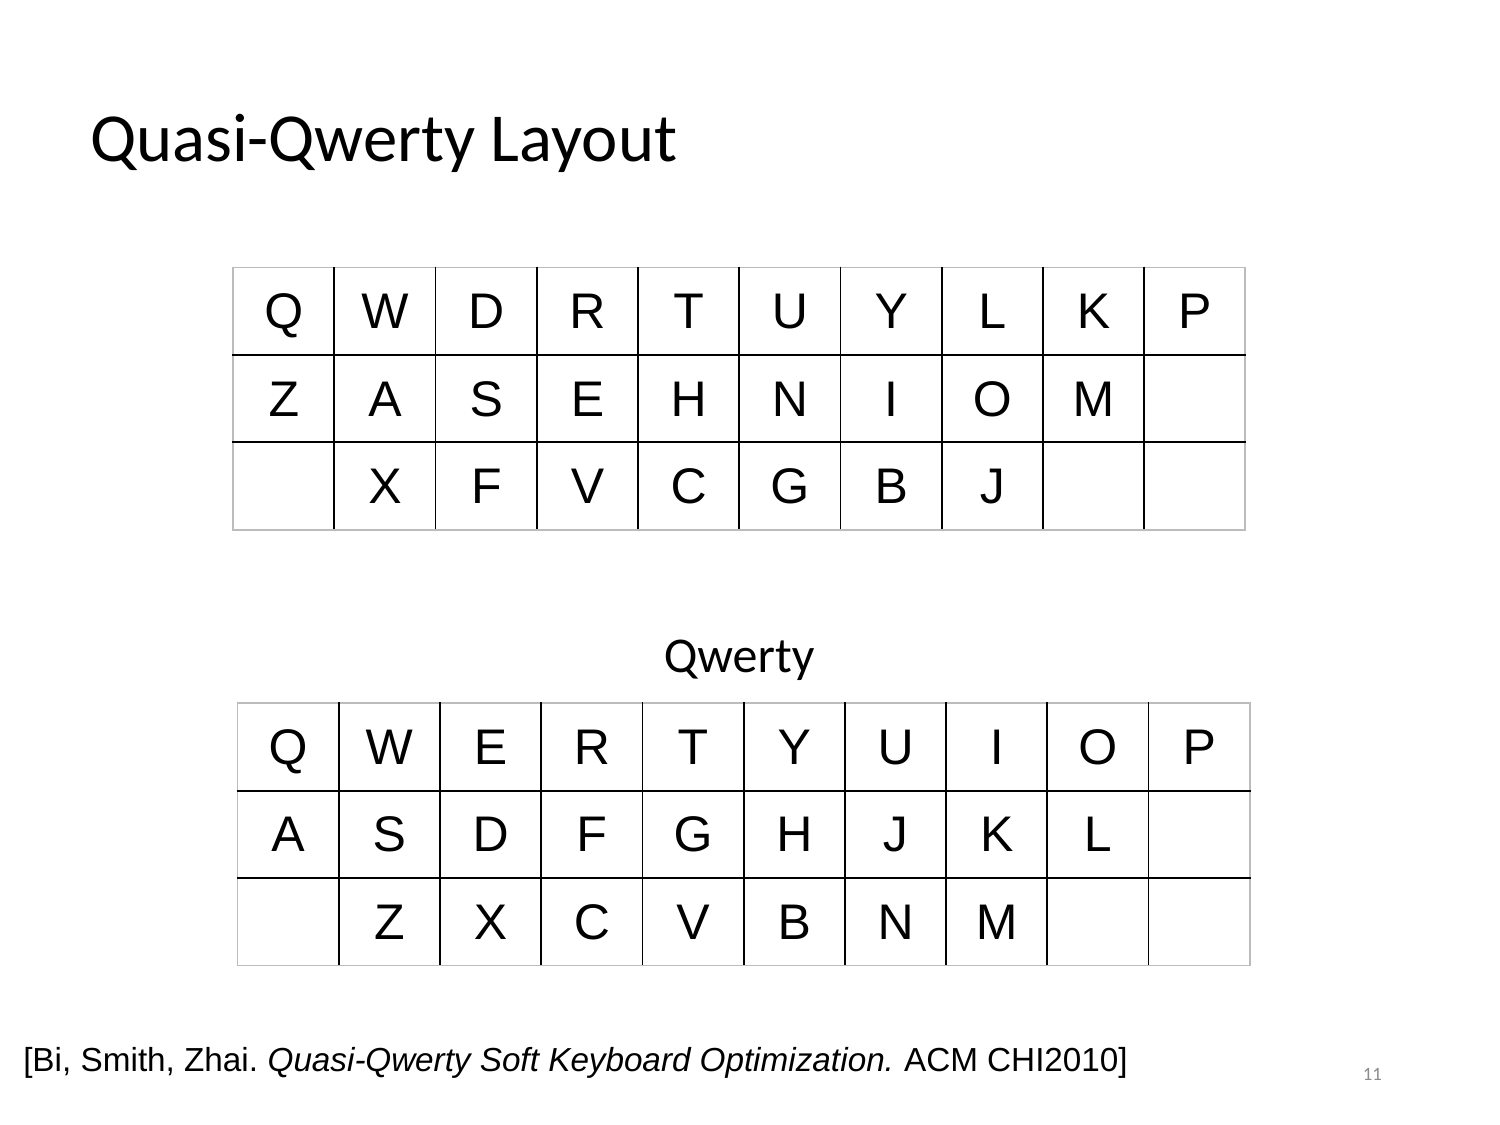

# Quasi-Qwerty Layout

| Q | W | D | R | T | U | Y | L | K | P |
| --- | --- | --- | --- | --- | --- | --- | --- | --- | --- |
| Z | A | S | E | H | N | I | O | M |  |
|  | X | F | V | C | G | B | J |  |  |
Qwerty
| Q | W | E | R | T | Y | U | I | O | P |
| --- | --- | --- | --- | --- | --- | --- | --- | --- | --- |
| A | S | D | F | G | H | J | K | L |  |
|  | Z | X | C | V | B | N | M |  |  |
[Bi, Smith, Zhai. Quasi-Qwerty Soft Keyboard Optimization. ACM CHI2010]
11